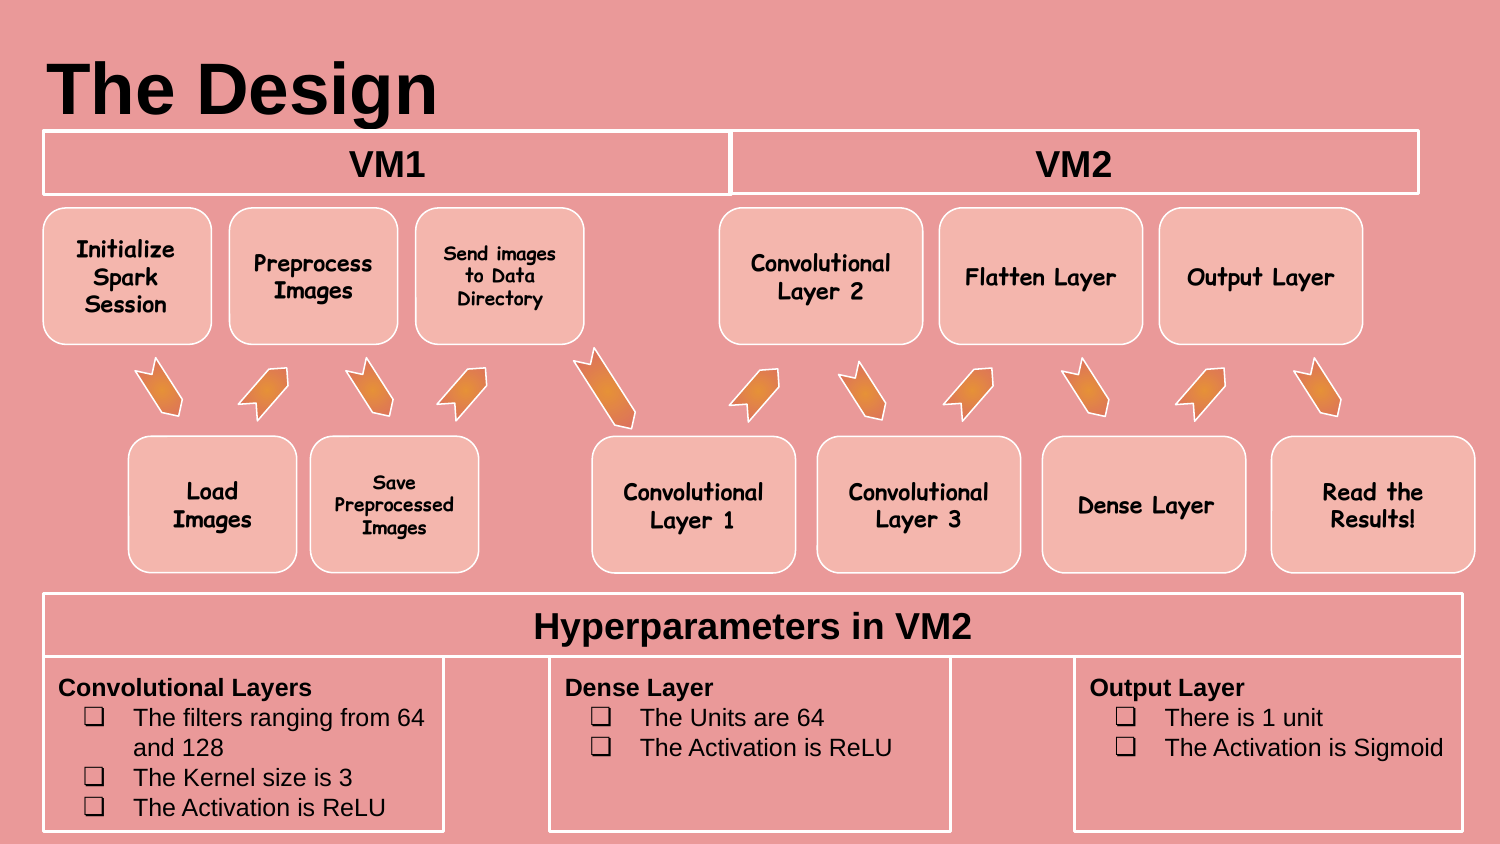

# The Design
VM2
VM1

Send images to Data Directory
Initialize Spark Session
Preprocess Images
Flatten Layer
Output Layer
Convolutional Layer 2

Save Preprocessed Images
Load Images
Convolutional Layer 3
Dense Layer
Read the Results!
Convolutional Layer 1
Hyperparameters in VM2
Convolutional Layers
The filters ranging from 64 and 128
The Kernel size is 3
The Activation is ReLU
Dense Layer
The Units are 64
The Activation is ReLU
Output Layer
There is 1 unit
The Activation is Sigmoid